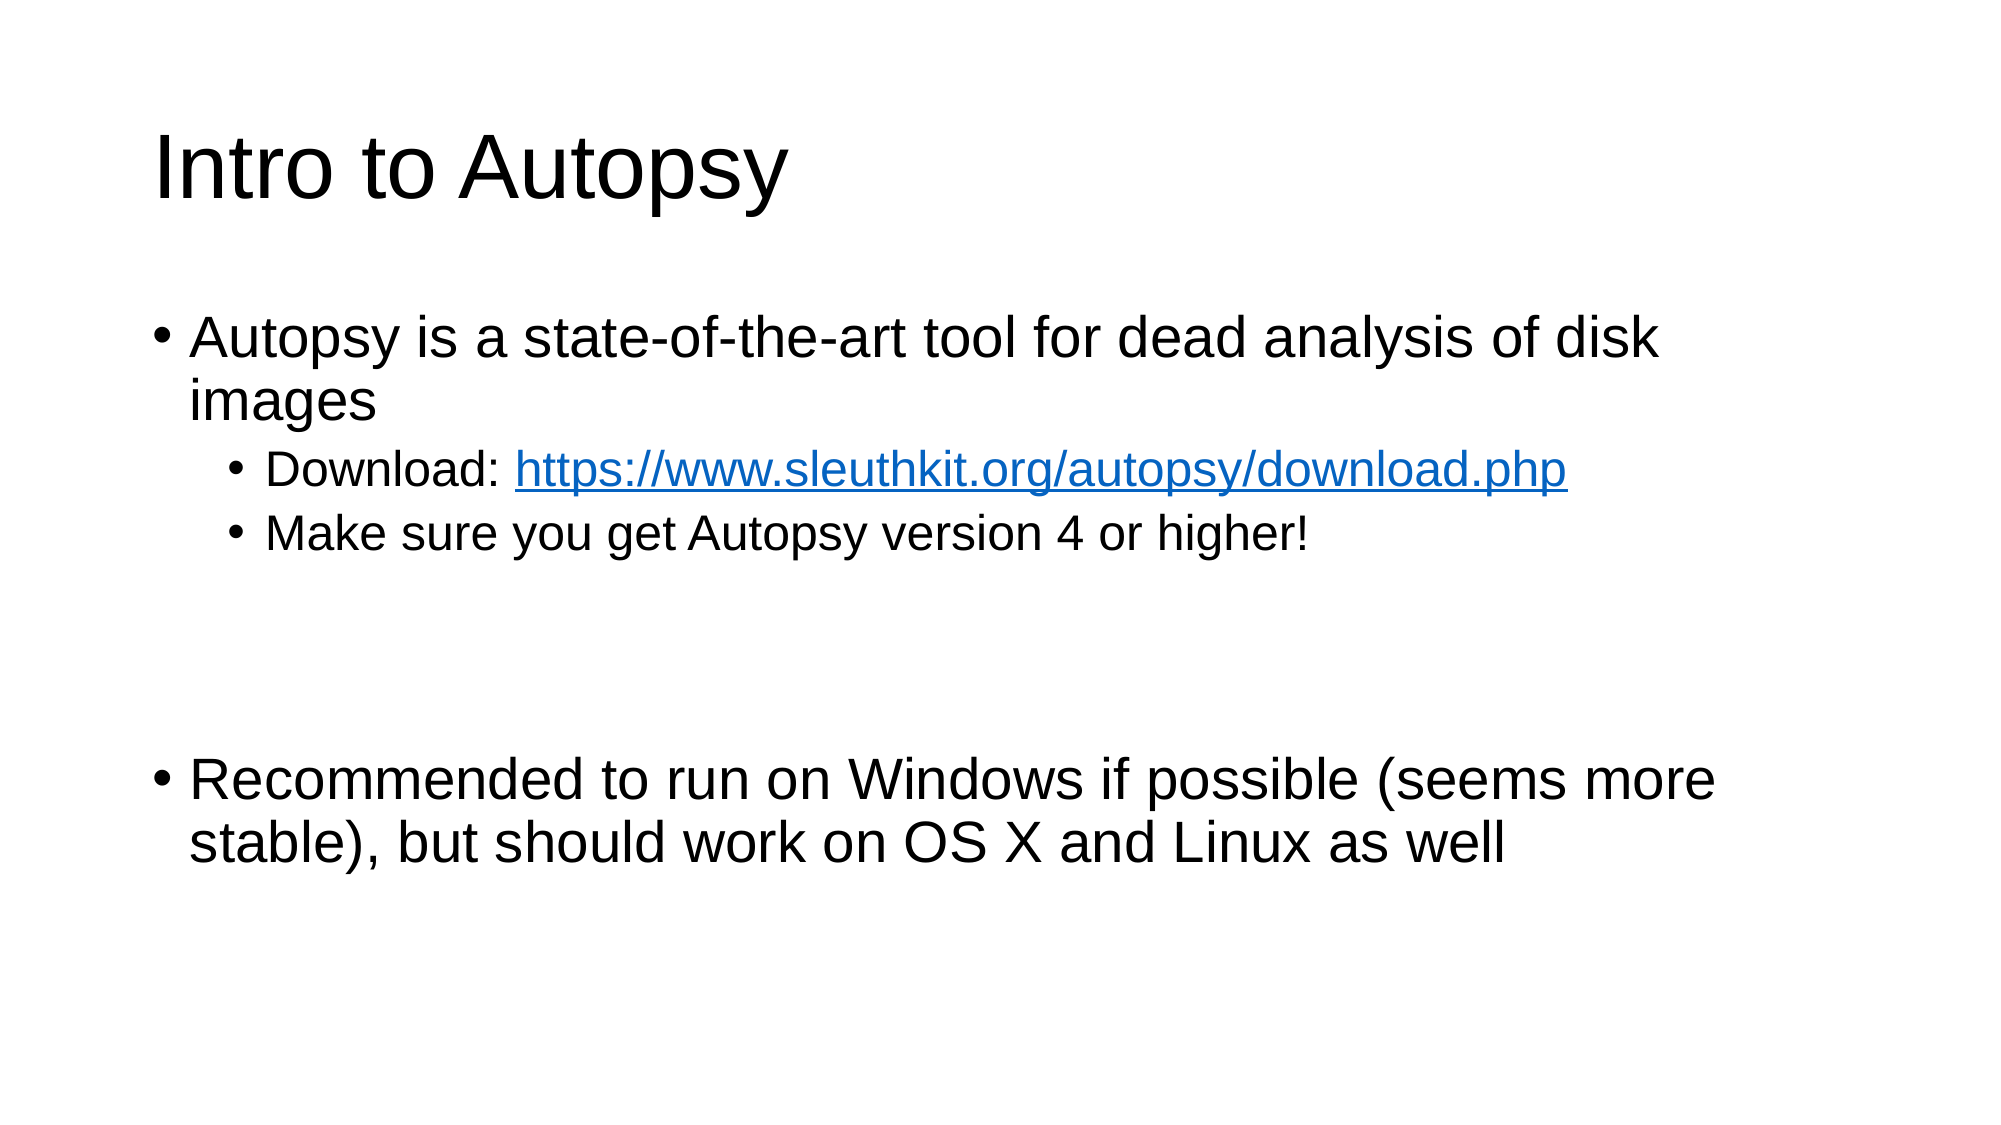

# Intro to Autopsy
Autopsy is a state-of-the-art tool for dead analysis of disk images
Download: https://www.sleuthkit.org/autopsy/download.php
Make sure you get Autopsy version 4 or higher!

Recommended to run on Windows if possible (seems more stable), but should work on OS X and Linux as well